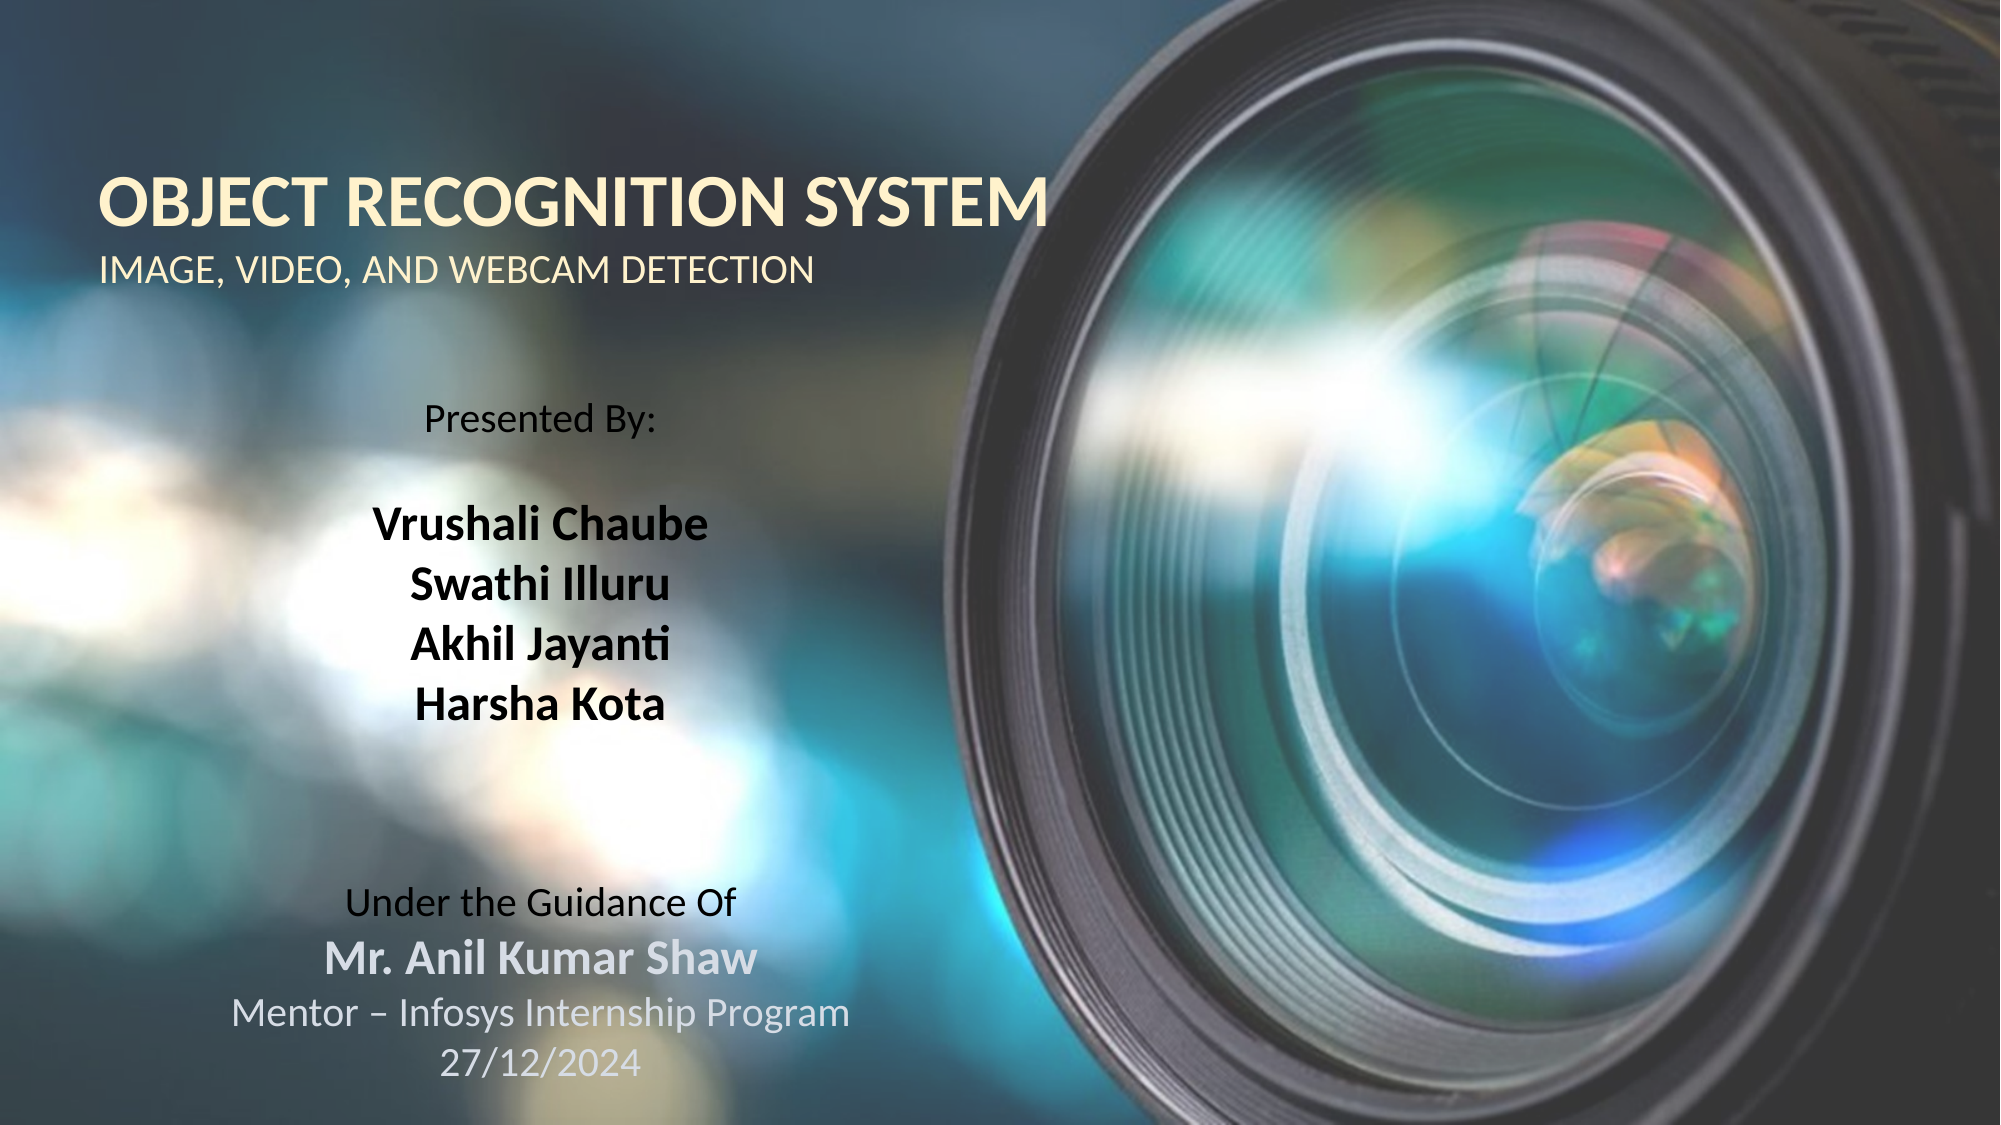

Object Recognition System​
Image, Video, and Webcam Detection
Presented By:

Vrushali Chaube
Swathi Illuru
Akhil Jayanti
Harsha Kota
Under the Guidance Of
Mr. Anil Kumar Shaw
Mentor – Infosys Internship Program
27/12/2024